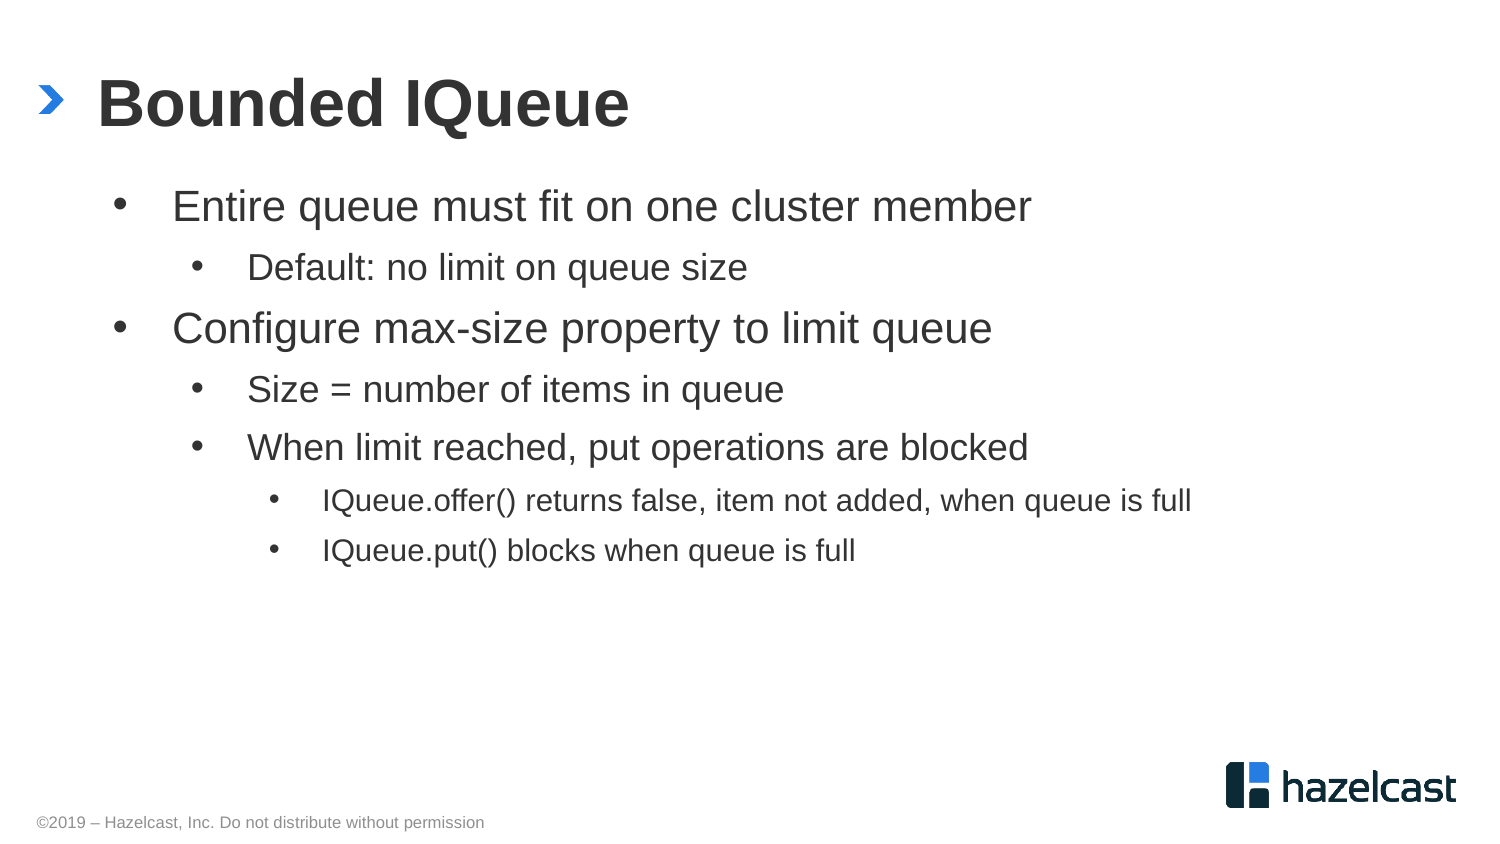

# Bounded IQueue
Entire queue must fit on one cluster member
Default: no limit on queue size
Configure max-size property to limit queue
Size = number of items in queue
When limit reached, put operations are blocked
IQueue.offer() returns false, item not added, when queue is full
IQueue.put() blocks when queue is full

©2019 – Hazelcast, Inc. Do not distribute without permission